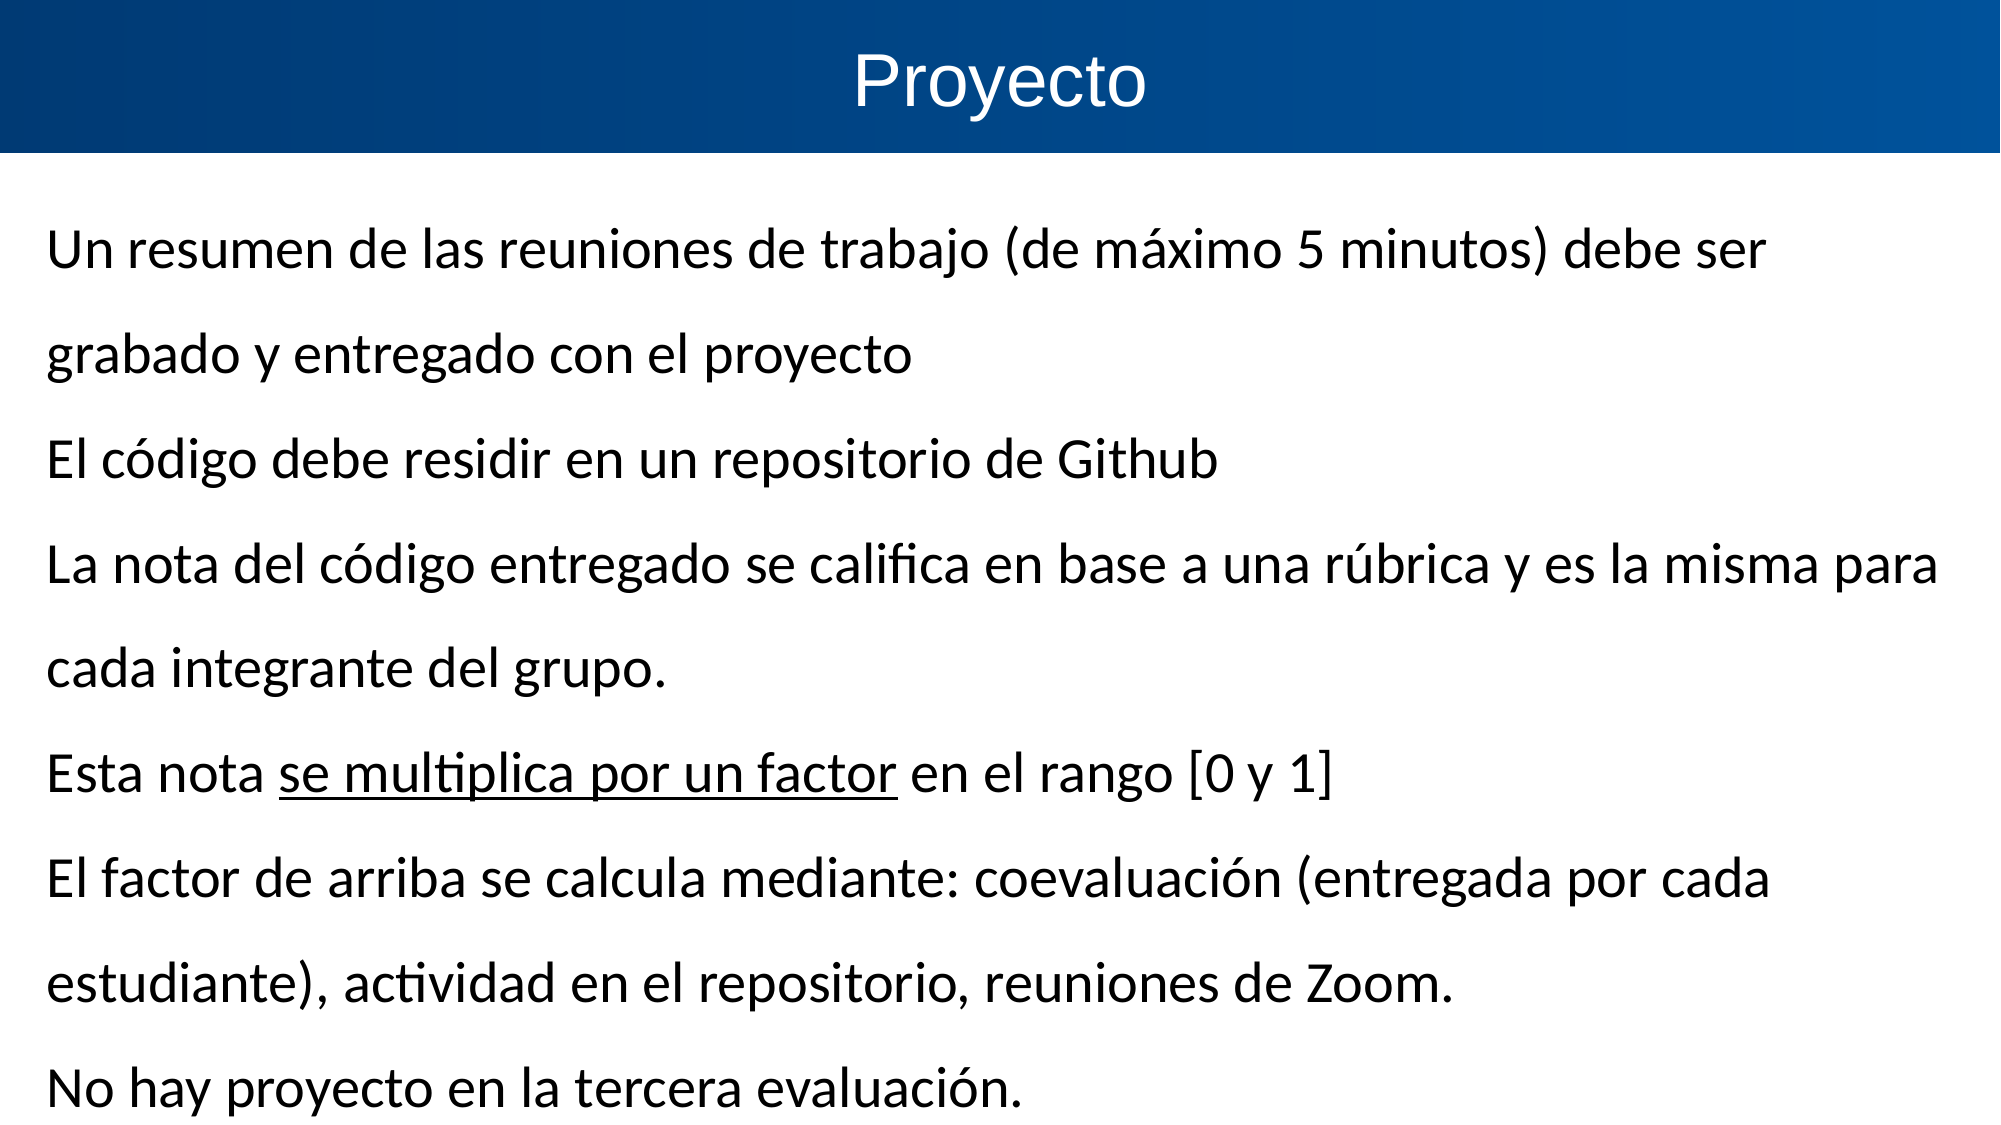

Proyecto
Un resumen de las reuniones de trabajo (de máximo 5 minutos) debe ser grabado y entregado con el proyecto
El código debe residir en un repositorio de Github
La nota del código entregado se califica en base a una rúbrica y es la misma para cada integrante del grupo.
Esta nota se multiplica por un factor en el rango [0 y 1]
El factor de arriba se calcula mediante: coevaluación (entregada por cada estudiante), actividad en el repositorio, reuniones de Zoom.
No hay proyecto en la tercera evaluación.